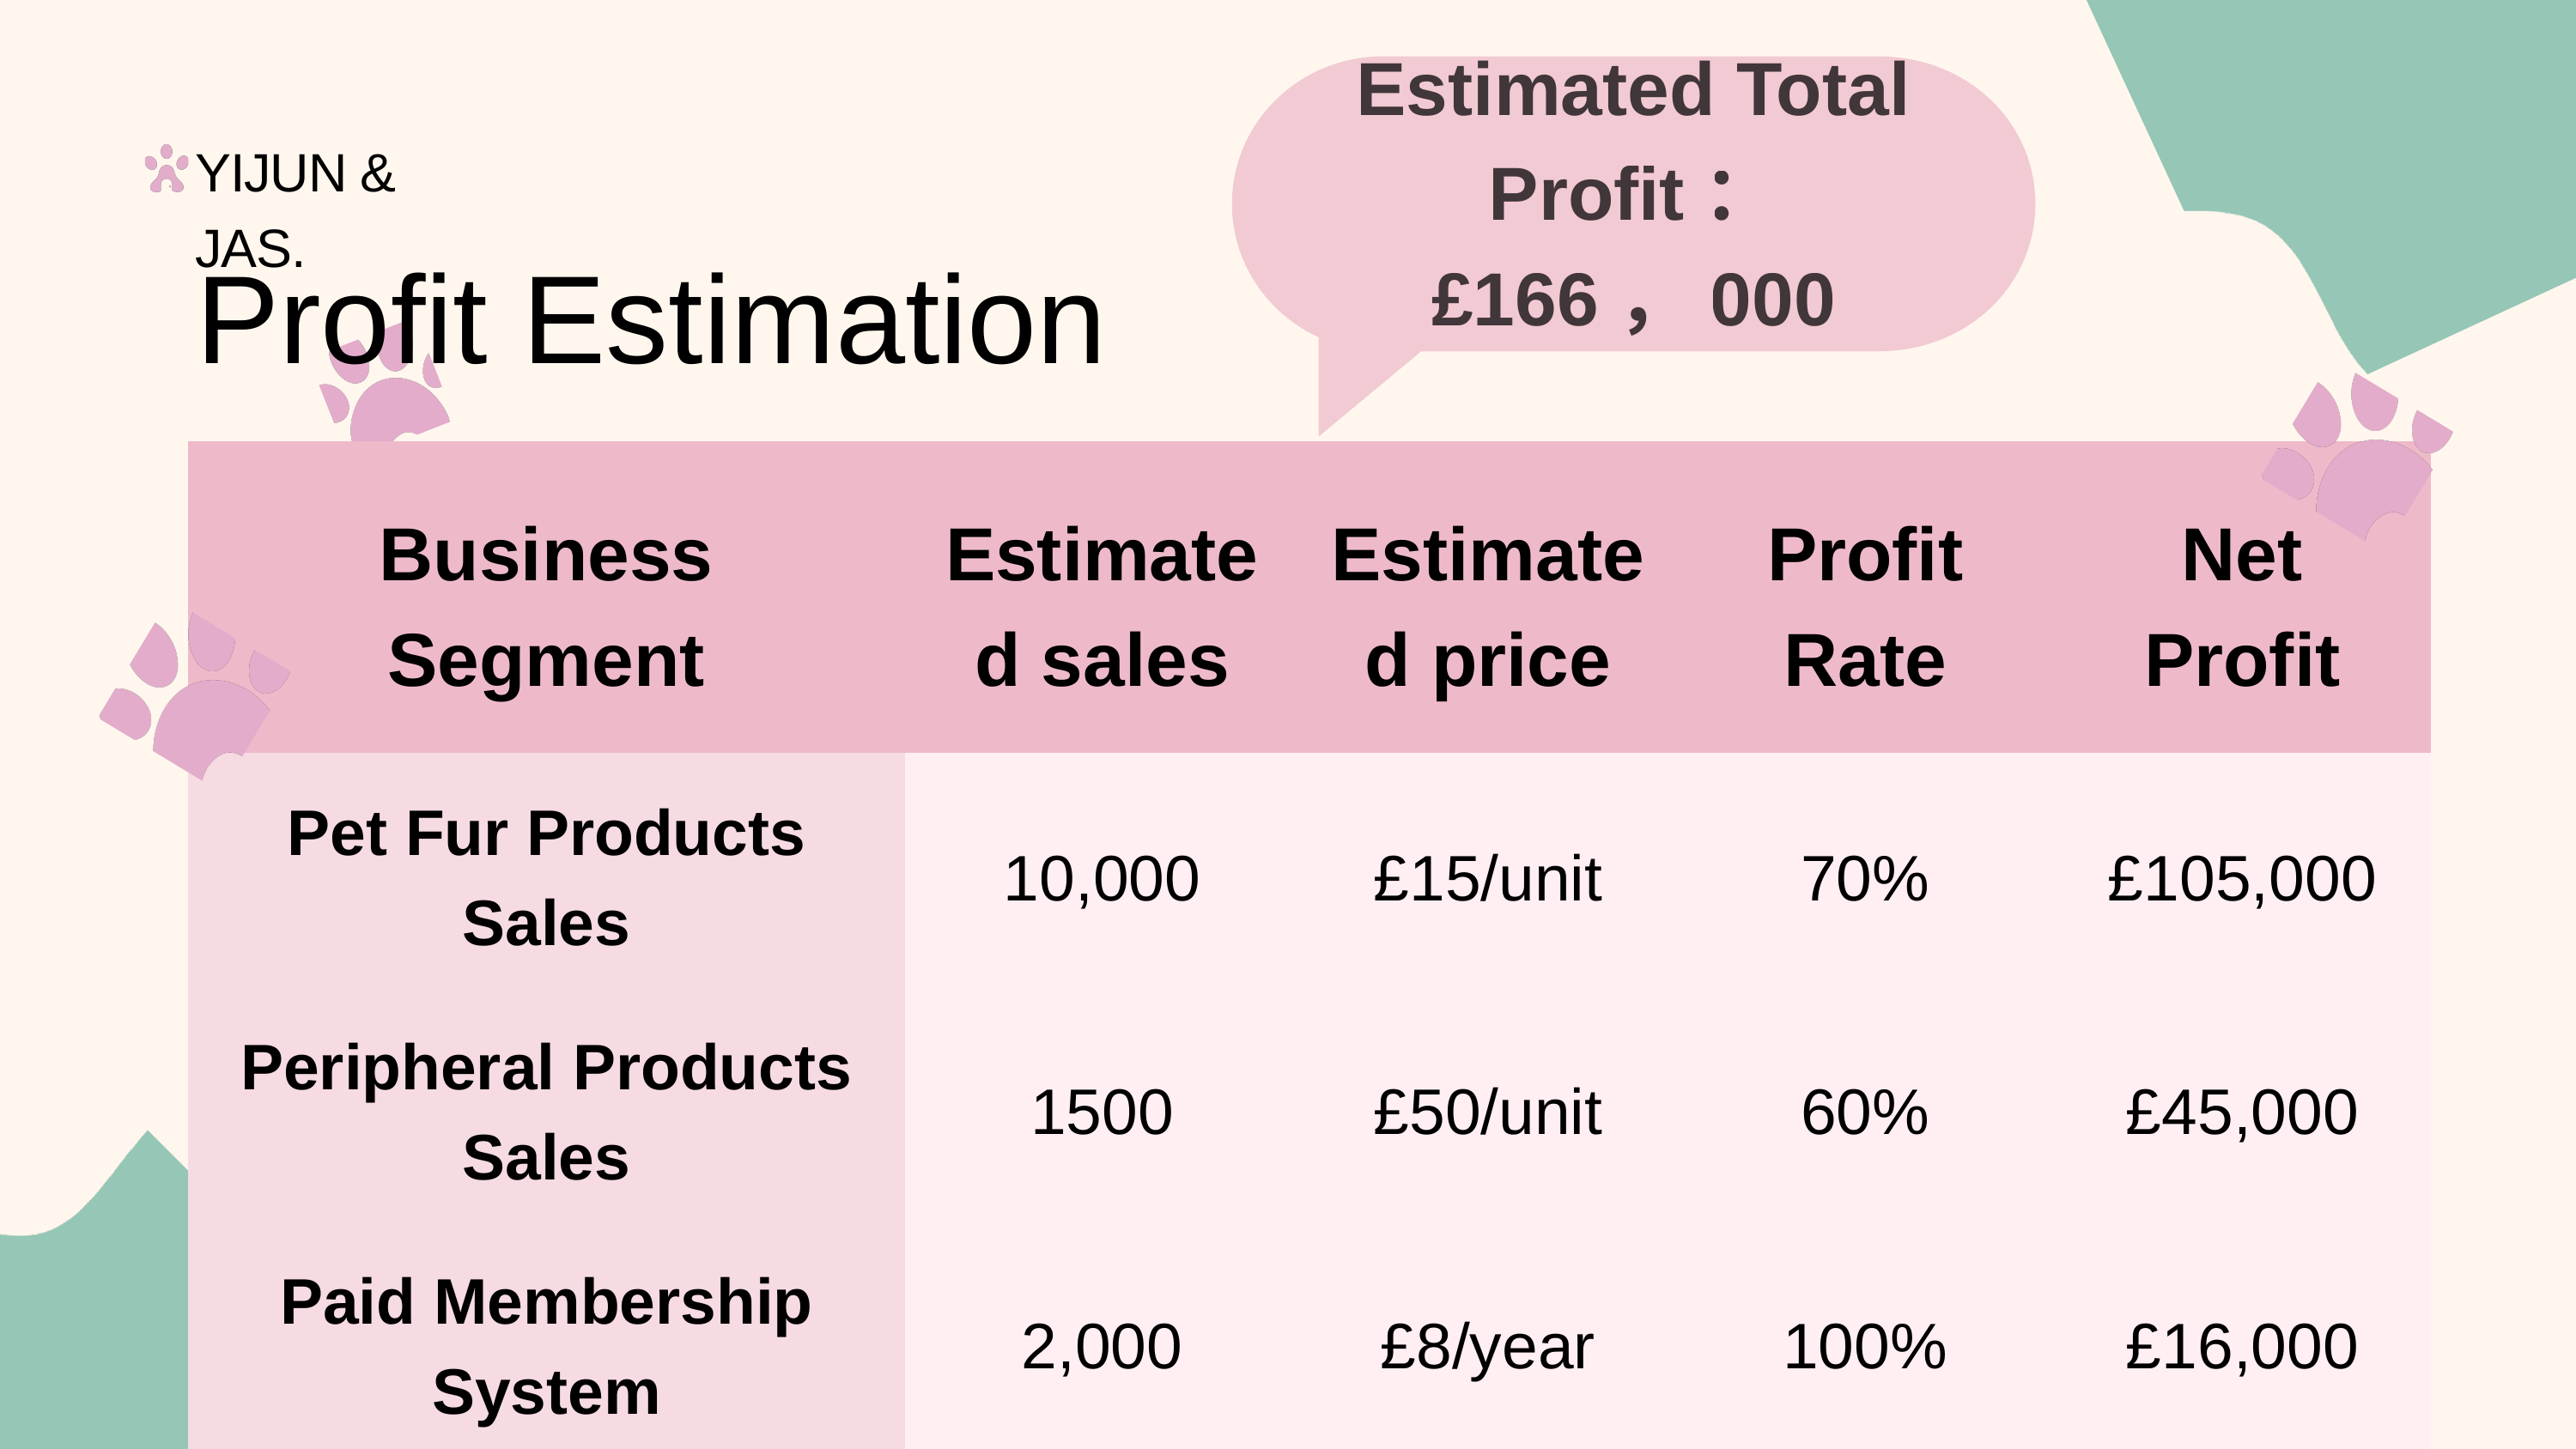

Estimated Total Profit：
£166，000
YIJUN & JAS.

 Profit Estimation

| Business Segment | Estimated sales | Estimated price | Profit Rate | Net Profit |
| --- | --- | --- | --- | --- |
| Pet Fur Products Sales | 10,000 | £15/unit | 70% | £105,000 |
| Peripheral Products Sales | 1500 | £50/unit | 60% | £45,000 |
| Paid Membership System | 2,000 | £8/year | 100% | £16,000 |